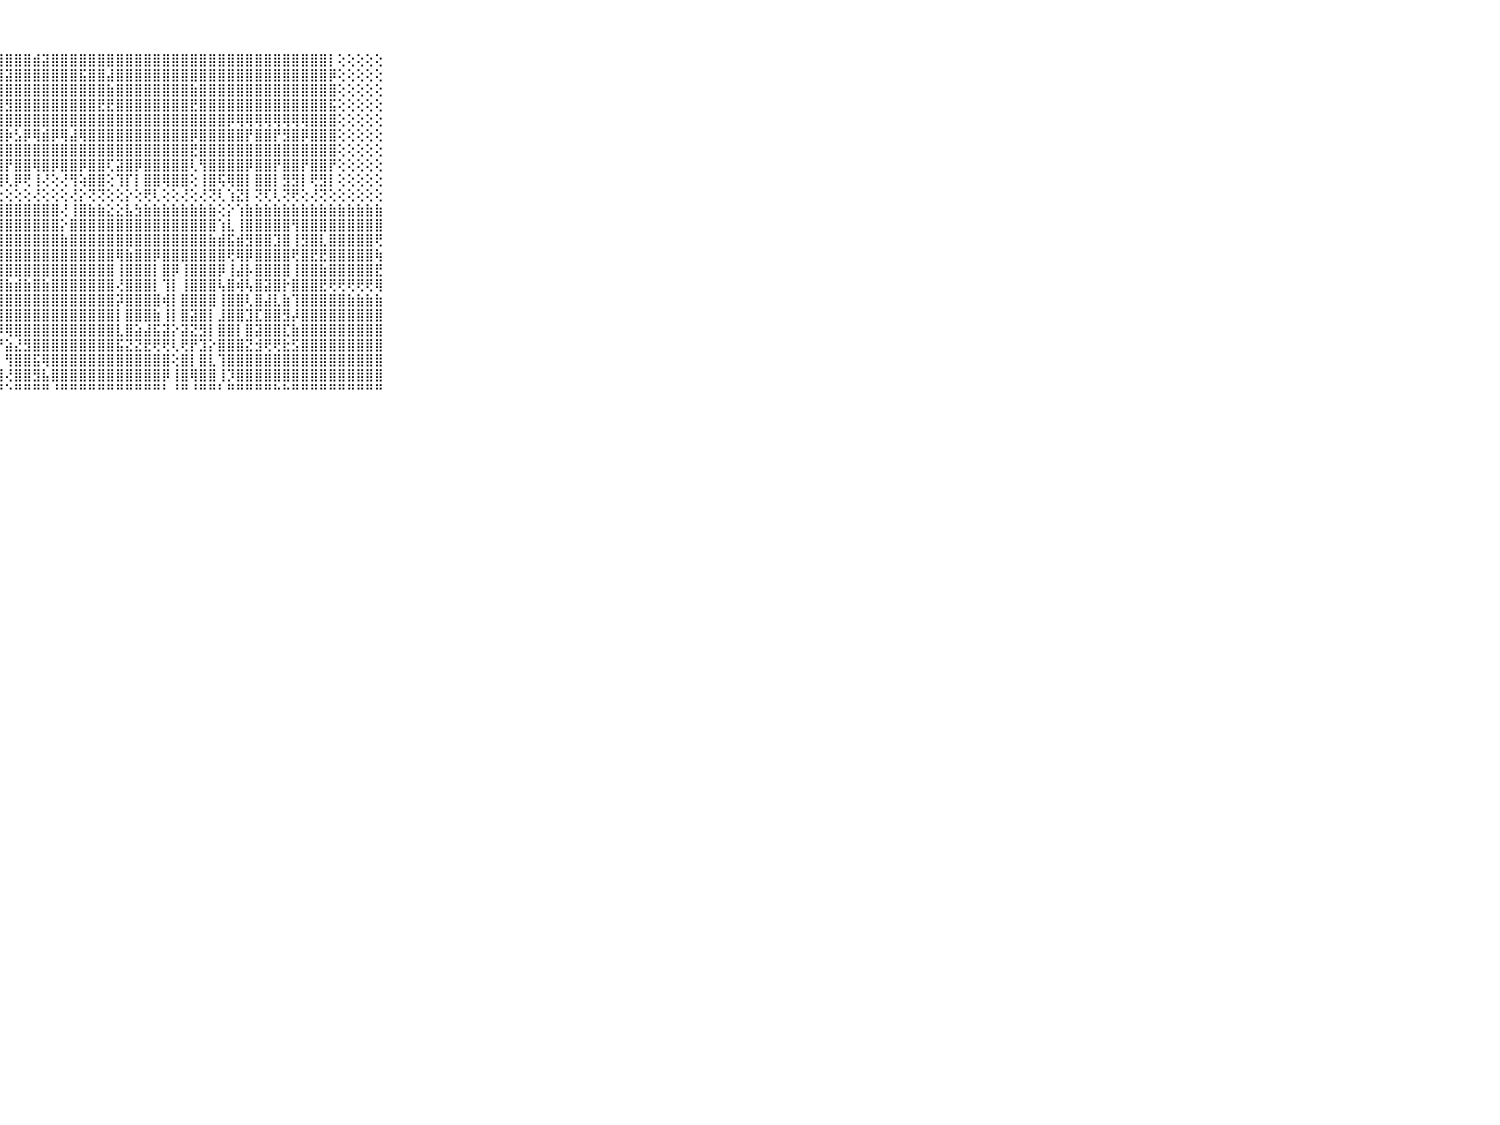

⠀⠀⠀⠀⠀⠀⠀⠀⠀⠀⠀⠀⠀⠀⠀⠀⠀⠀⠀⠀⠀⠅⢕⢅⢁⢕⢕⣼⣿⣿⣿⣾⣽⣿⣿⣿⣿⣿⣿⣿⣿⣿⣿⣿⣿⣿⣿⣿⣿⣿⣿⣿⣿⣿⣿⣿⣿⣿⣿⣿⣿⣿⣿⡇⢕⢕⢕⢕⢕⠀⠀⠀⠀⠀⠀⠀⠀⠀⠀⠀⠀
⠀⠀⠀⠀⠀⠀⠀⠀⠀⠀⠀⠀⠀⠀⠀⠀⠀⠀⠀⠀⢐⢕⢕⢕⢕⢕⣸⣿⣽⣿⣿⣿⣿⣿⣿⣿⣯⣿⣿⣼⣿⣿⣿⣿⣿⣿⣿⣿⣿⣿⣿⣿⣿⣿⣿⣿⣿⣿⣿⣿⣿⣿⣿⡿⢕⢕⢕⢕⢕⠀⠀⠀⠀⠀⠀⠀⠀⠀⠀⠀⠀
⠀⠀⠀⠀⠀⠀⠀⠀⠀⠀⠀⠀⠀⠀⠀⠀⠀⠀⠀⠀⢕⢕⢕⢕⢕⢕⣽⣿⣿⣿⣿⣿⣿⣿⣿⣿⣿⣿⣿⣷⣿⣿⣿⣿⣿⣿⣿⣿⣷⣿⣿⣿⣿⣿⣿⣿⣿⣿⣿⣿⣿⣿⣿⣿⢕⢕⢕⢕⢕⠀⠀⠀⠀⠀⠀⠀⠀⠀⠀⠀⠀
⠀⠀⠀⠀⠀⠀⠀⠀⠀⠀⠀⠀⠀⠀⠀⠀⠀⠀⠀⠀⢕⢕⢕⢕⢕⢕⢻⣿⣻⣿⣿⣿⣿⣿⣿⣿⣿⣿⣟⣟⣿⣿⣿⣿⣿⣿⣿⣿⣟⣿⣿⣿⣿⣿⣿⣿⣿⣿⣿⣿⣿⣿⣿⣯⢕⢕⢕⢕⢕⠀⠀⠀⠀⠀⠀⠀⠀⠀⠀⠀⠀
⠀⠀⠀⠀⠀⠀⠀⠀⠀⠀⠀⠀⠀⠀⠀⠀⠀⠀⠀⠀⢕⢕⢕⢕⢕⢕⣿⣿⣿⣿⣿⣿⣿⣿⣿⣿⣿⣿⣿⣿⣿⣿⣿⣿⣿⣿⣿⣿⣿⣿⣿⣿⡿⢿⢿⢿⢿⢿⢿⢿⢿⣿⣿⣿⢕⢕⢕⢕⢕⠀⠀⠀⠀⠀⠀⠀⠀⠀⠀⠀⠀
⠀⠀⠀⠀⠀⠀⠀⠀⠀⠀⠀⠀⠀⠀⠀⠀⠀⠀⠀⢔⢕⢕⢕⢕⢕⢕⣿⣿⡷⣣⡿⢿⣾⡿⢿⣼⢿⣿⣿⣿⣿⣿⣿⣿⣿⣿⣿⣿⡿⣿⣿⣿⣿⣿⡟⣿⣿⡟⣻⣿⡿⣿⣿⣿⢕⢕⢕⢕⢕⠀⠀⠀⠀⠀⠀⠀⠀⠀⠀⠀⠀
⠀⠀⠀⠀⠀⠀⠀⠀⠀⠀⠀⠀⠀⠀⠀⠀⠀⠀⠄⢕⢕⢕⢕⢕⢕⢕⣿⣿⣿⣿⣿⣿⣿⣿⣿⣿⣿⣿⣿⣿⣿⣿⣿⣿⣿⣿⣿⣿⣟⣿⣿⣿⣿⣿⣿⣿⣿⣿⣿⣿⣿⣿⣿⣿⢕⢕⢕⢕⢕⠀⠀⠀⠀⠀⠀⠀⠀⠀⠀⠀⠀
⠀⠀⠀⠀⠀⠀⠀⠀⠀⠀⠀⠀⠀⠀⠀⠀⢀⢕⢔⢕⢕⢕⢕⢕⢕⢕⢿⣿⡟⣿⣿⢿⣿⡿⣿⣿⡿⣿⣿⢏⣽⣿⡿⣿⣿⣿⣿⣿⢇⢻⣿⣿⣿⣿⡿⣿⣿⡟⣿⣿⡟⣿⣿⡟⢕⢕⢕⢕⢕⠀⠀⠀⠀⠀⠀⠀⠀⠀⠀⠀⠀
⠀⠀⠀⠀⠀⠀⠀⠀⠀⠀⠀⠀⠀⠀⠀⠄⢅⢕⢕⢕⣱⡕⢕⢕⢕⢕⢸⢿⢇⡿⢟⢸⢜⢕⢜⢻⢵⣿⣿⢕⢹⡏⡇⣿⣿⢿⣿⣿⢕⢸⣿⢯⢿⣿⡇⣿⣿⡇⣻⣻⡇⢟⣻⡇⢕⢕⢕⢕⢕⠀⠀⠀⠀⠀⠀⠀⠀⠀⠀⠀⠀
⠀⠀⠀⠀⠀⠀⠀⠀⠀⠀⠀⠀⠀⠀⠀⠀⠁⠕⢕⢕⢜⢕⢗⢕⢕⢕⢜⢕⢕⢕⢕⢜⢕⢕⢕⢜⡕⢝⢝⢕⢕⡕⢕⢟⢇⢕⢕⢜⢕⢜⢝⢇⢱⣝⡇⢝⢏⢇⢝⢟⢕⢜⢝⢕⢕⢕⢕⢕⢕⠀⠀⠀⠀⠀⠀⠀⠀⠀⠀⠀⠀
⠀⠀⠀⠀⠀⠀⠀⠀⠀⠀⠀⣿⣿⣿⣿⣿⣿⣿⣿⣿⣿⣿⣿⣿⣿⣿⣿⣿⣿⣿⣿⣿⣿⣿⢜⢸⣿⣷⣷⣕⣕⣧⣳⣷⣷⣷⣷⣷⣷⣷⣷⢕⡕⢱⣷⣷⣷⣷⣷⣷⣷⣷⣷⣷⣷⣷⣷⣷⣷⠀⠀⠀⠀⠀⠀⠀⠀⠀⠀⠀⠀
⠀⠀⠀⠀⠀⠀⠀⠀⠀⠀⠀⣿⣿⣿⣿⣿⣿⣿⣿⣿⡿⣿⣿⣿⣿⣿⣿⣿⣿⣿⣿⣿⣿⣿⡕⣿⣿⣿⣿⣿⣿⣿⣿⣿⣿⣿⣿⣿⣿⣿⣿⢱⣇⢸⣿⣿⣿⣿⣿⢻⣿⣿⣿⣿⣿⣿⣿⣿⣿⠀⠀⠀⠀⠀⠀⠀⠀⠀⠀⠀⠀
⠀⠀⠀⠀⠀⠀⠀⠀⠀⠀⠀⠿⢿⣿⣿⡇⣿⣿⣿⣿⣱⣿⣿⣿⣿⣿⣿⣿⣿⣿⣿⣿⣿⣿⣷⣿⣿⣿⣿⣿⣿⣿⣿⣿⣿⣿⣿⣿⣿⣿⣷⣾⣯⣾⣻⣿⣿⣹⣿⢸⣻⣿⣇⣿⣿⣿⣿⣿⢟⠀⠀⠀⠀⠀⠀⠀⠀⠀⠀⠀⠀
⠀⠀⠀⠀⠀⠀⠀⠀⠀⠀⠀⢕⢵⣵⣵⣵⢼⢕⢇⢝⣻⣿⣿⣿⣿⣿⣿⣿⣿⣿⣿⣿⣿⣿⣿⣿⣿⣿⣿⣿⢿⣷⣿⣿⡿⣿⣿⣿⣿⣿⣿⣿⢟⢿⡿⣿⣿⣿⣿⢟⣿⣟⣟⣿⣿⣿⣿⣿⢷⠀⠀⠀⠀⠀⠀⠀⠀⠀⠀⠀⠀
⠀⠀⠀⠀⠀⠀⠀⠀⠀⠀⠀⣾⣿⣿⣿⢿⣿⣿⣿⣿⣿⣿⣿⣿⣿⣿⣿⣿⣿⣿⣿⣿⣿⣿⣿⣿⣿⣿⣿⣿⢸⣿⣿⣿⡇⣿⡿⢸⣿⣿⣿⡿⢸⣼⡧⣿⣿⣿⣿⢸⣿⣿⣷⣿⣿⣿⣿⣿⣟⠀⠀⠀⠀⠀⠀⠀⠀⠀⠀⠀⠀
⠀⠀⠀⠀⠀⠀⠀⠀⠀⠀⠀⣿⣿⣿⣽⢸⣿⣿⣿⣿⣿⣿⣿⣿⣷⣷⣾⣿⣷⣾⣷⣿⣷⣿⣿⣿⣿⣿⣿⣿⢜⣿⣿⣿⡇⢹⡇⢸⣿⣿⣿⢧⣿⢾⢧⣿⣽⣿⡗⣿⣿⣿⣟⢟⢟⢟⢟⢟⢿⠀⠀⠀⠀⠀⠀⠀⠀⠀⠀⠀⠀
⠀⠀⠀⠀⠀⠀⠀⠀⠀⠀⠀⣿⣿⣿⣿⣿⣿⣿⣿⣿⣿⣿⣿⣿⣿⣿⣿⣿⣿⣿⣿⣿⣿⣿⣿⣿⣿⣿⣿⣿⡽⣿⣿⣿⣿⢾⡇⣿⣿⣿⣿⢸⣿⣿⢇⣿⣼⣇⣷⢹⣿⣿⣿⣿⣿⣷⣷⣷⣷⠀⠀⠀⠀⠀⠀⠀⠀⠀⠀⠀⠀
⠀⠀⠀⠀⠀⠀⠀⠀⠀⠀⠀⣿⣿⣿⣿⣿⣿⣿⣿⣿⡟⣿⢻⣿⣿⣿⣿⣿⣿⣿⣿⣿⣿⣿⣿⣿⣿⣿⣿⣿⡇⣿⣿⣿⣷⢸⡇⣿⣽⣿⡇⣸⣿⣿⣹⣏⣿⣿⣻⡼⣿⣿⣿⣿⣿⣿⣿⣿⣿⠀⠀⠀⠀⠀⠀⠀⠀⠀⠀⠀⠀
⠀⠀⠀⠀⠀⠀⠀⠀⠀⠀⠀⢟⢿⢟⢝⢝⢏⢝⢹⣿⣿⣿⣾⣿⣿⣿⣿⡿⢿⣿⣿⣿⣿⣿⣿⣿⣿⣿⣿⣿⣇⣿⣵⣼⣯⣽⡕⣽⣝⣻⡇⣿⣿⡇⣿⣽⣿⣿⣏⣷⣿⣿⣿⣿⣿⣿⣿⣿⣿⠀⠀⠀⠀⠀⠀⠀⠀⠀⠀⠀⠀
⠀⠀⠀⠀⠀⠀⠀⠀⠀⠀⠀⢕⢕⢕⢕⣕⣕⣵⣿⣿⣿⣿⣿⣿⣿⣿⣿⡝⣵⣜⣻⣿⣿⣿⣿⣿⣿⣿⣿⣿⣯⣝⣝⣟⢟⢟⢇⢟⡟⣹⡕⣿⣿⣿⣝⣺⢟⢟⣗⣫⣿⣿⣿⣿⣿⣿⣿⣿⣿⠀⠀⠀⠀⠀⠀⠀⠀⠀⠀⠀⠀
⠀⠀⠀⠀⠀⠀⠀⠀⠀⠀⠀⢱⣵⣵⣷⣿⣿⣿⣿⣿⣿⣿⣿⣿⣿⣿⣿⡇⢻⣿⣿⣯⢿⣿⣿⣿⣿⣿⣿⣿⣿⣿⣿⣿⣿⣿⢕⣿⡇⣿⣇⢹⣿⣿⣿⣿⣿⣿⣿⣿⣿⣿⣿⣿⣿⣿⣿⣿⣿⠀⠀⠀⠀⠀⠀⠀⠀⠀⠀⠀⠀
⠀⠀⠀⠀⠀⠀⠀⠀⠀⠀⠀⣿⣿⣿⣿⣿⣿⣿⣿⣿⣿⣿⣿⣿⣿⣿⣿⣿⢜⣿⣿⣻⣧⣿⣿⣿⣿⣿⣿⣿⣿⣿⣿⣿⣿⡿⢸⣿⢿⣿⣿⢸⡹⣿⣿⣿⣿⣿⣿⣿⣿⣿⣿⣿⣿⣿⣿⣿⣿⠀⠀⠀⠀⠀⠀⠀⠀⠀⠀⠀⠀
⠀⠀⠀⠀⠀⠀⠀⠀⠀⠀⠀⠛⠛⠛⠛⠛⠛⠛⠛⠛⠛⠛⠛⠛⠛⠛⠛⠛⠑⠛⠛⠛⠛⠘⠛⠛⠛⠛⠛⠛⠛⠛⠛⠛⠛⠃⠘⠛⠘⠛⠛⠃⠛⠛⠛⠛⠛⠓⠓⠛⠛⠛⠛⠛⠛⠛⠛⠛⠛⠀⠀⠀⠀⠀⠀⠀⠀⠀⠀⠀⠀